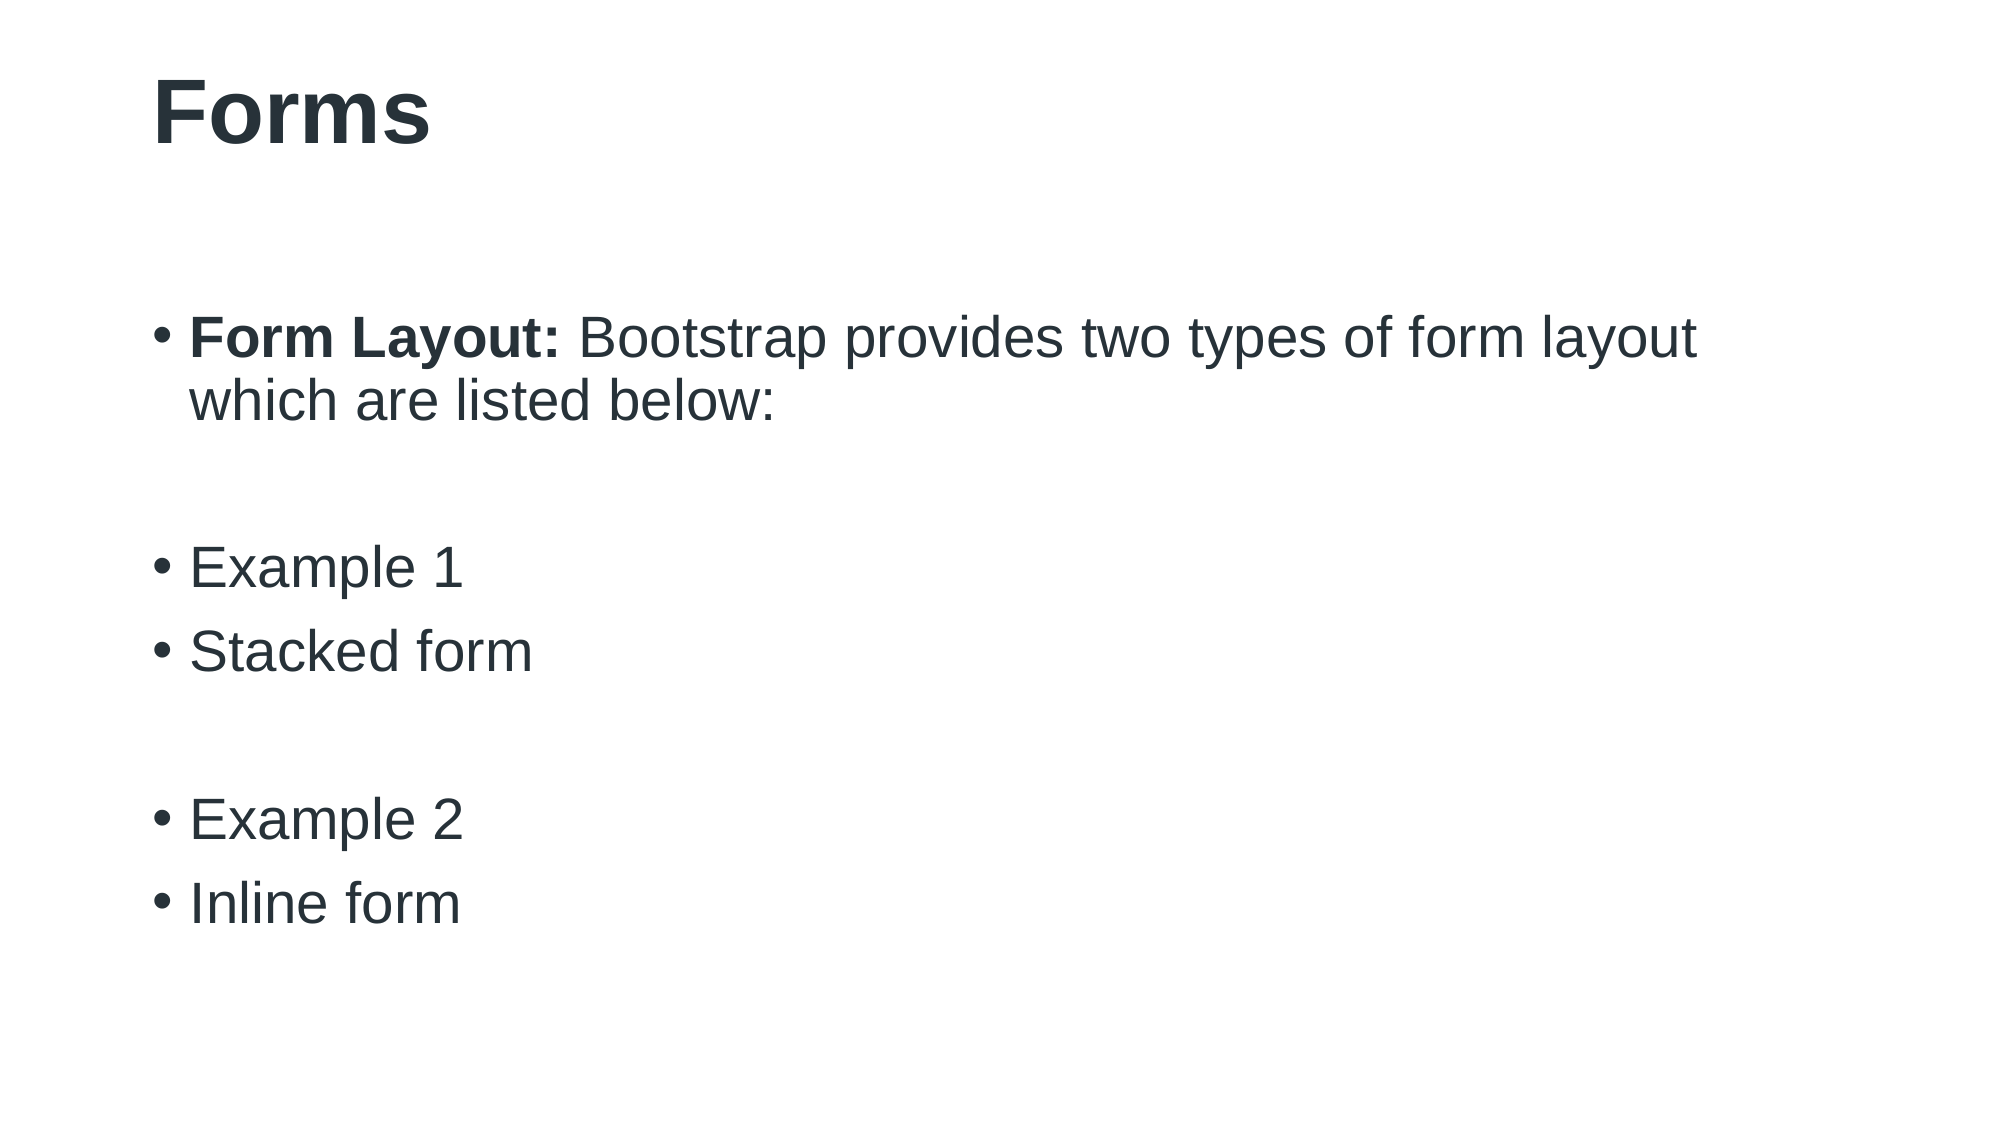

# Forms
Form Layout: Bootstrap provides two types of form layout which are listed below:

Example 1
Stacked form

Example 2
Inline form